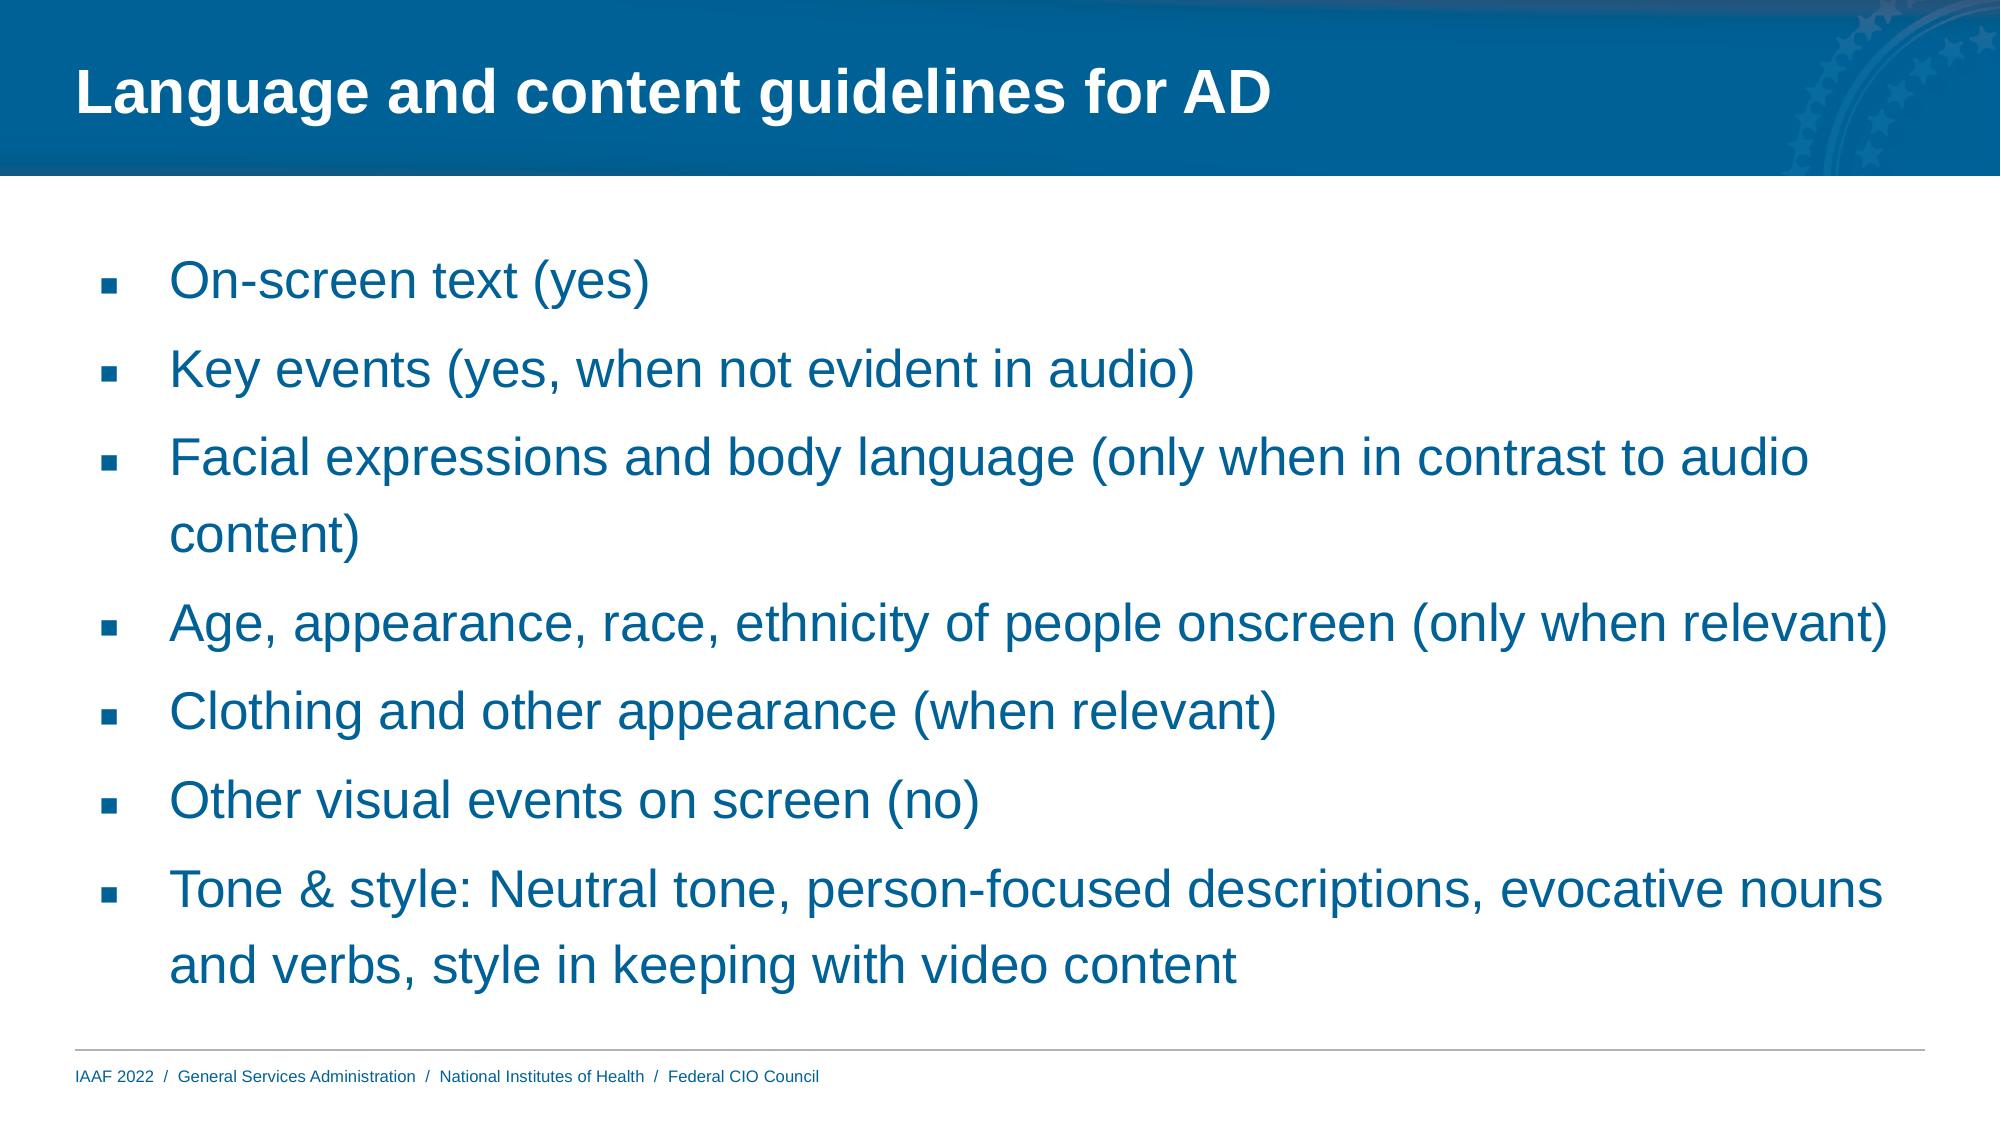

# Language and content guidelines for AD
On-screen text (yes)
Key events (yes, when not evident in audio)
Facial expressions and body language (only when in contrast to audio content)
Age, appearance, race, ethnicity of people onscreen (only when relevant)
Clothing and other appearance (when relevant)
Other visual events on screen (no)
Tone & style: Neutral tone, person-focused descriptions, evocative nouns and verbs, style in keeping with video content